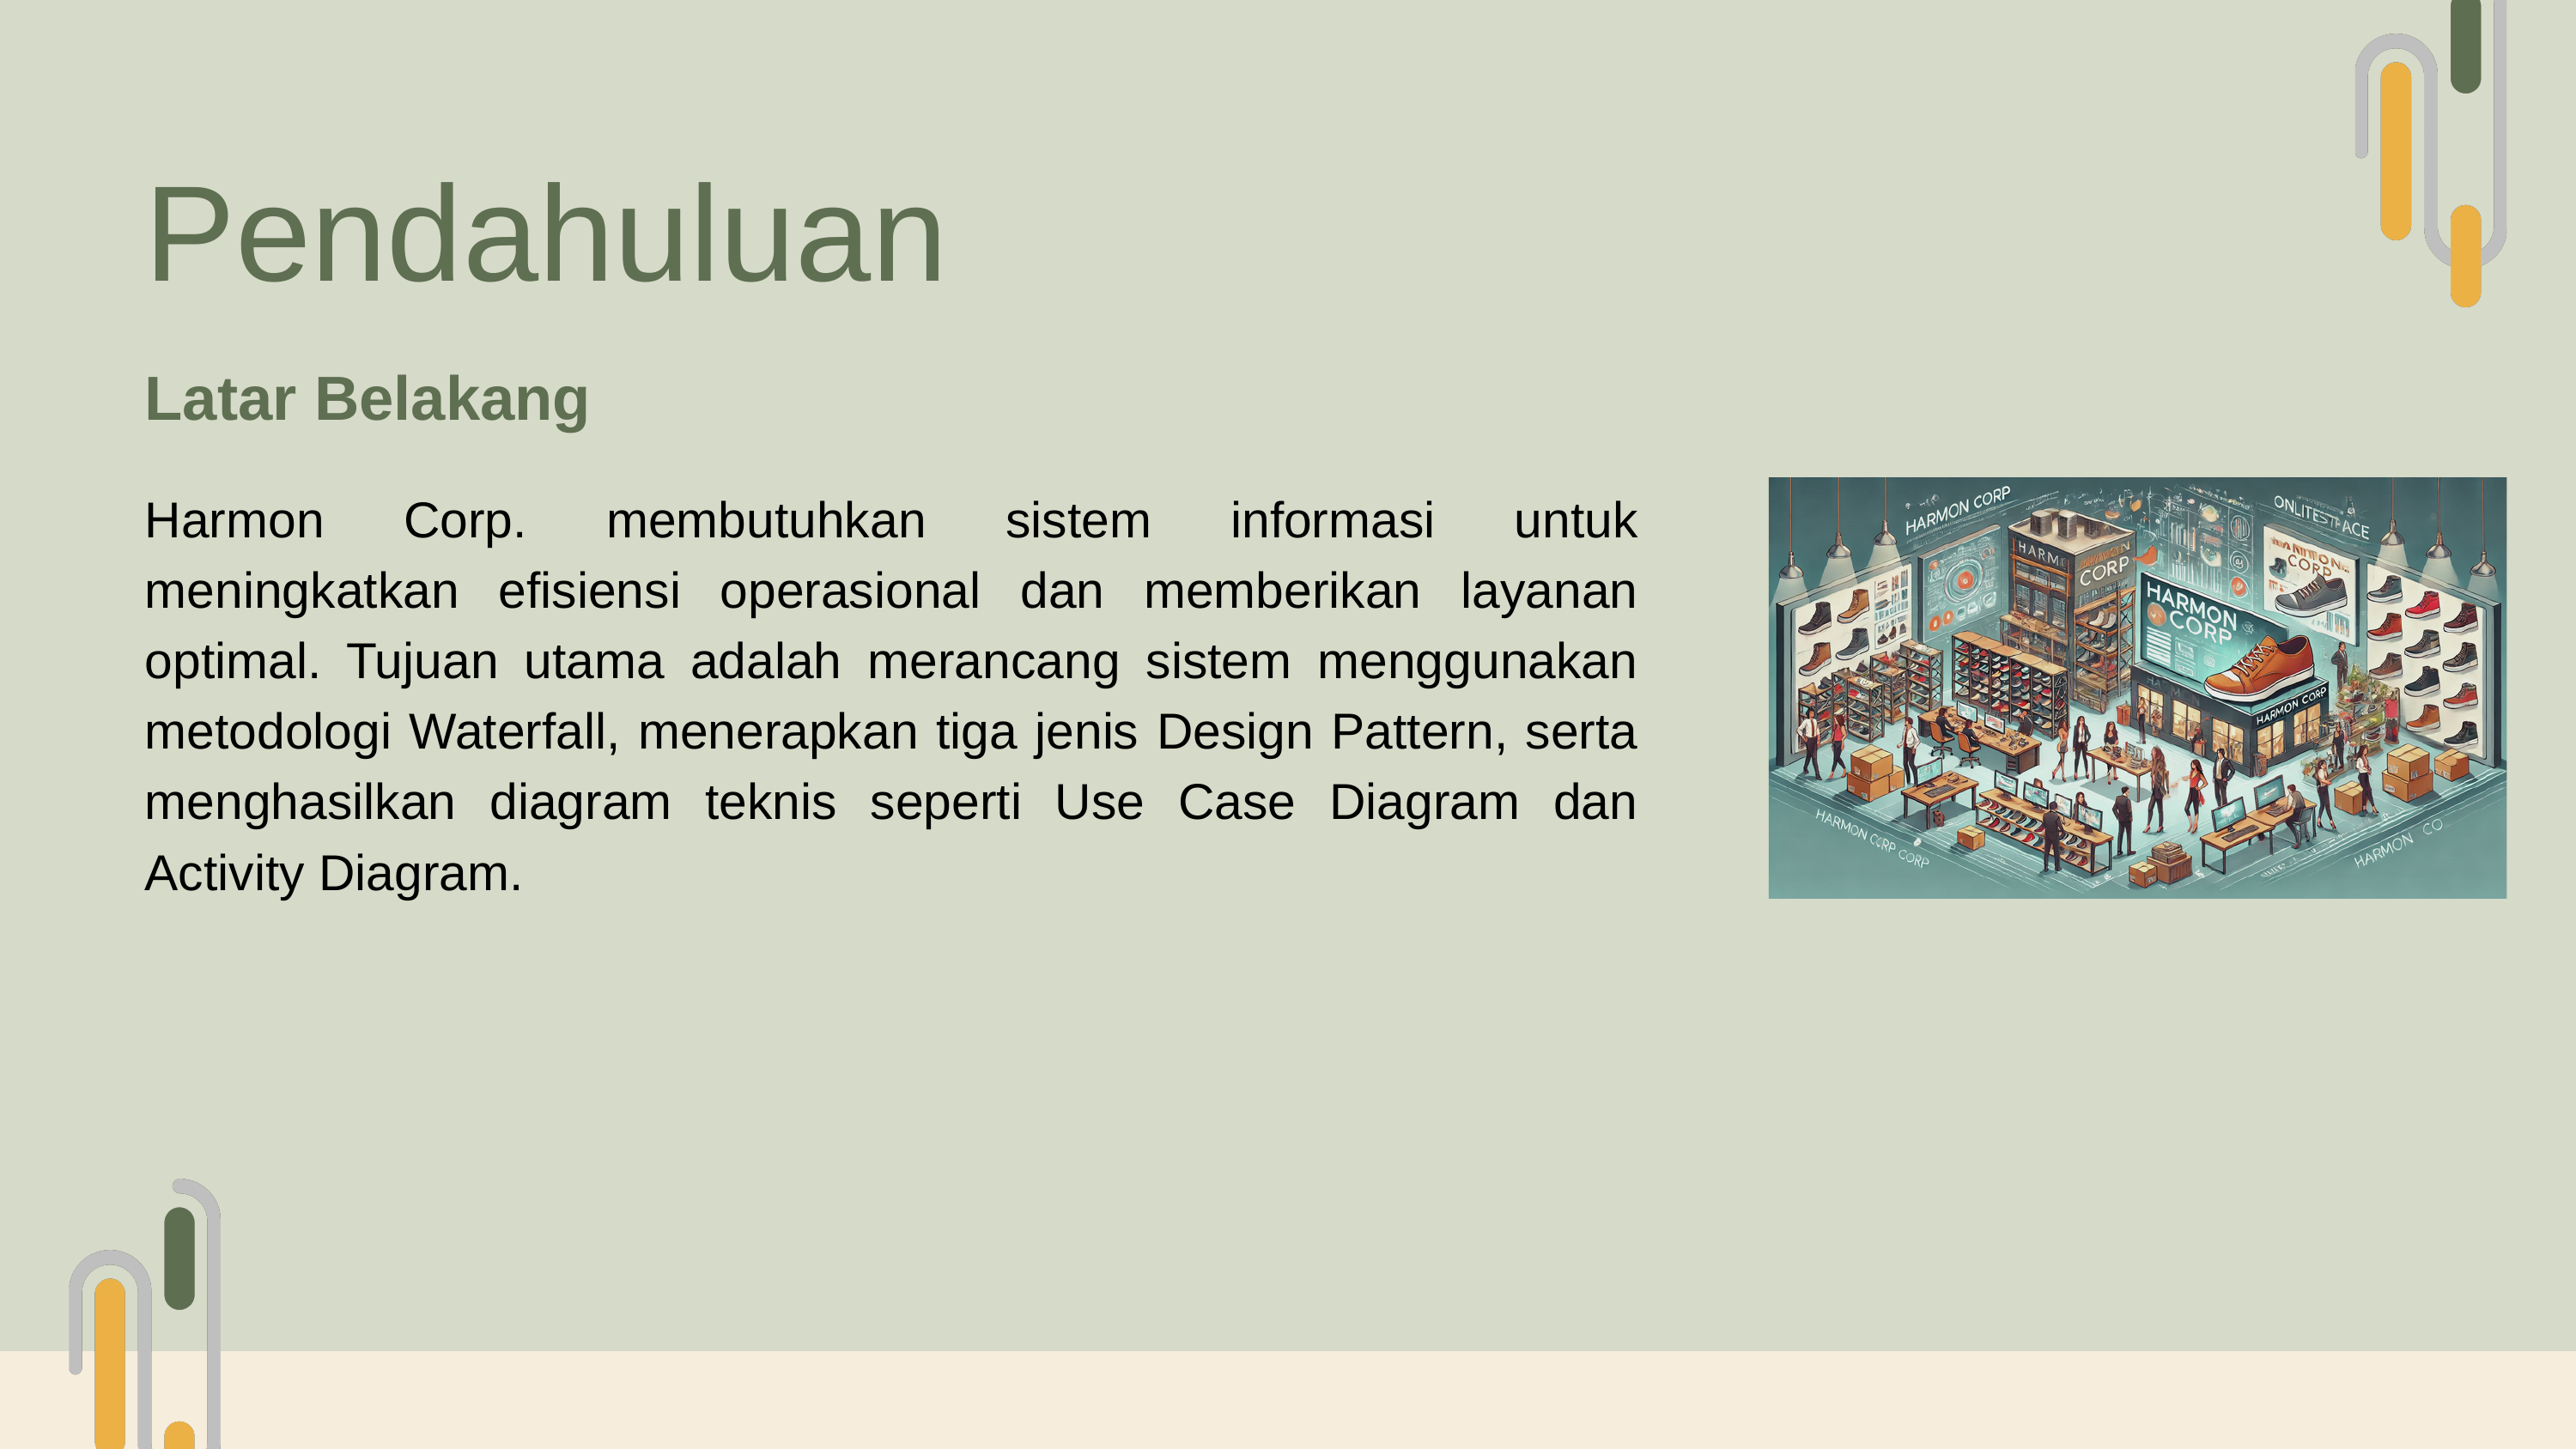

Pendahuluan
Latar Belakang
Harmon Corp. membutuhkan sistem informasi untuk meningkatkan efisiensi operasional dan memberikan layanan optimal. Tujuan utama adalah merancang sistem menggunakan metodologi Waterfall, menerapkan tiga jenis Design Pattern, serta menghasilkan diagram teknis seperti Use Case Diagram dan Activity Diagram.